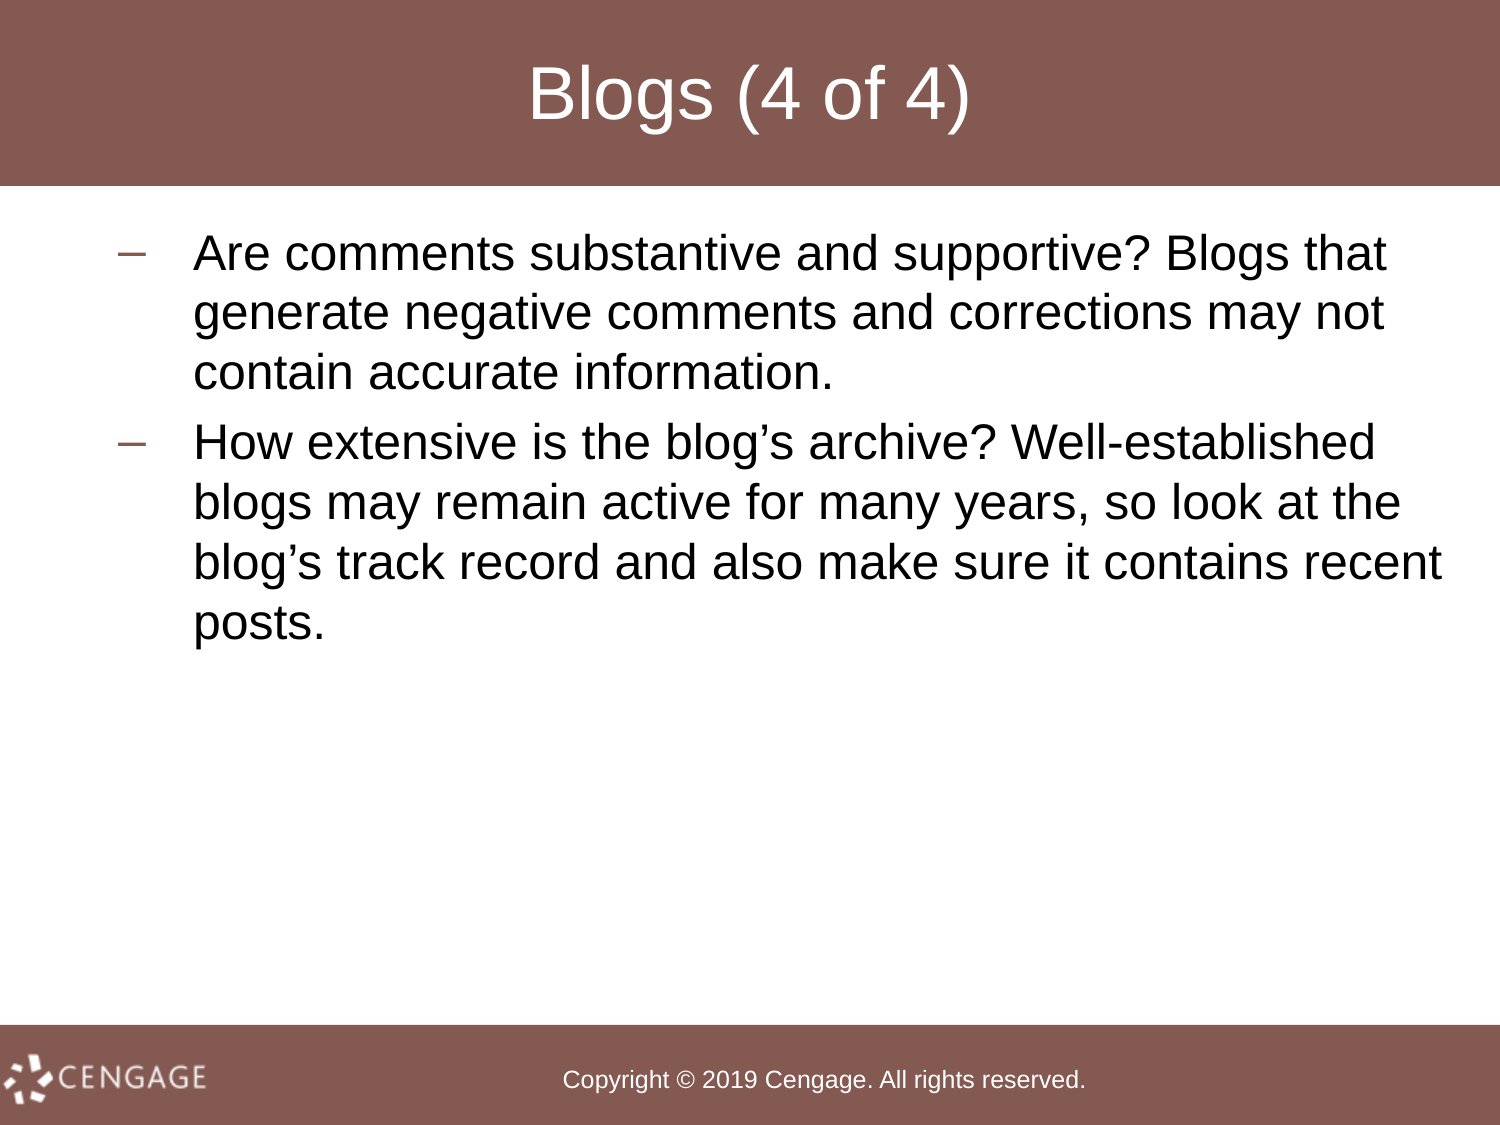

# Blogs (4 of 4)
Are comments substantive and supportive? Blogs that generate negative comments and corrections may not contain accurate information.
How extensive is the blog’s archive? Well-established blogs may remain active for many years, so look at the blog’s track record and also make sure it contains recent posts.